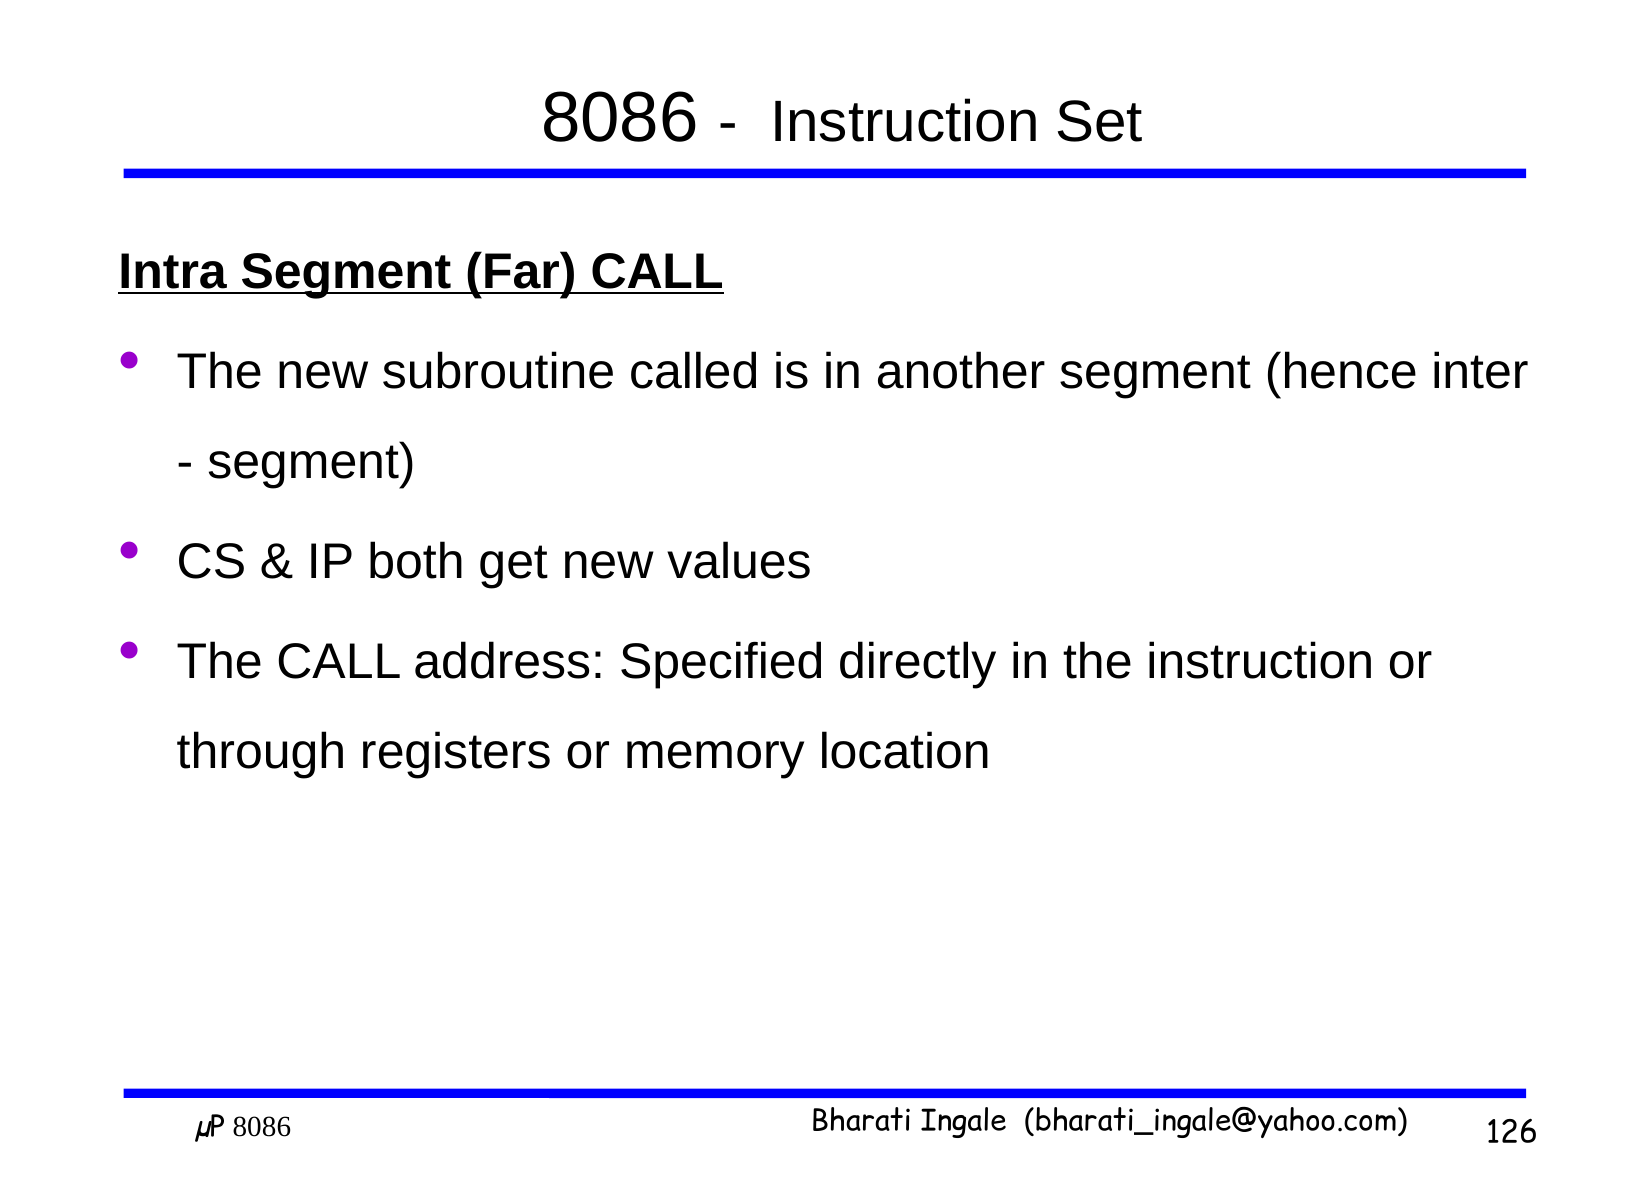

# 8086 -  Instruction Set
Intra Segment (Far) CALL
The new subroutine called is in another segment (hence inter - segment)
CS & IP both get new values
The CALL address: Specified directly in the instruction or through registers or memory location
126